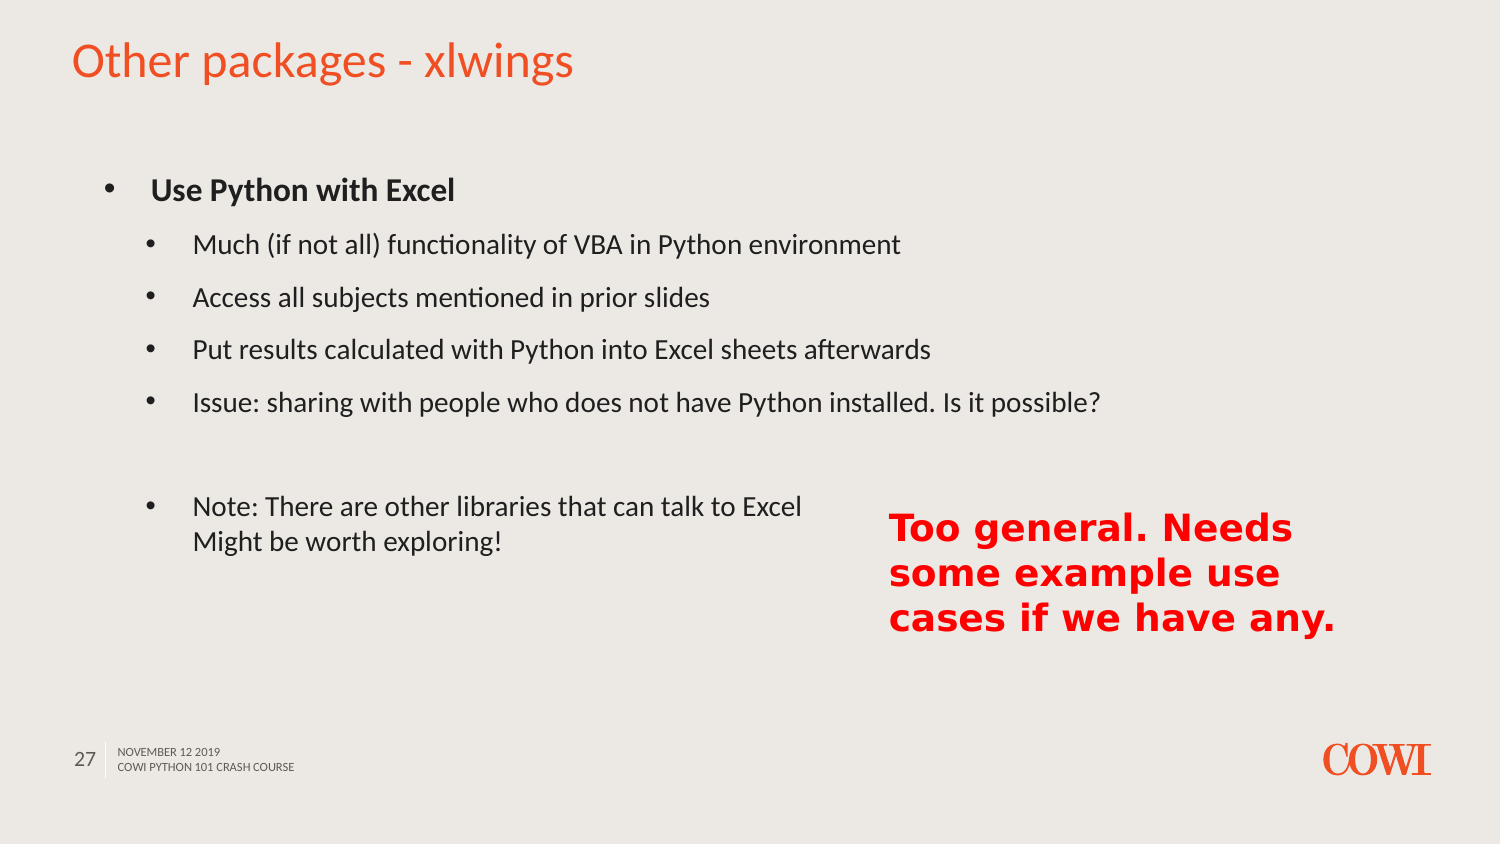

# Other packages - xlwings
Use Python with Excel
Much (if not all) functionality of VBA in Python environment
Access all subjects mentioned in prior slides
Put results calculated with Python into Excel sheets afterwards
Issue: sharing with people who does not have Python installed. Is it possible?

Note: There are other libraries that can talk to Excel
Might be worth exploring!
Too general. Needs some example use cases if we have any.
27
November 12 2019
COWI Python 101 Crash course